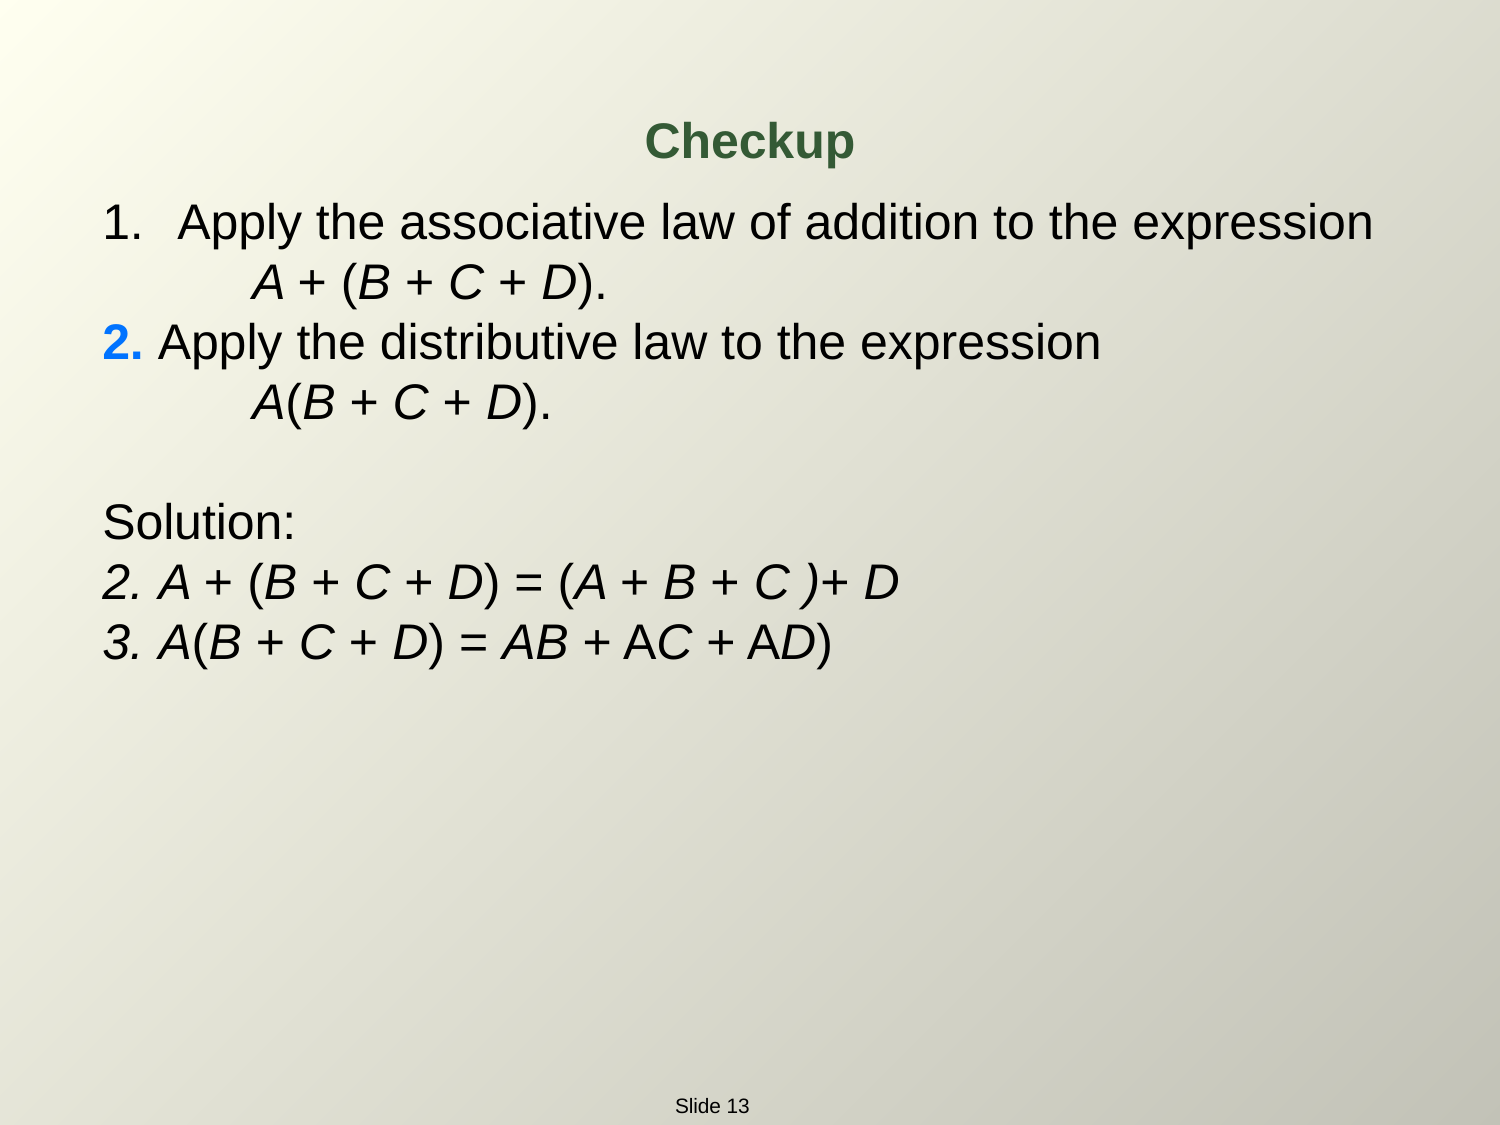

# Checkup
Apply the associative law of addition to the expression
	A + (B + C + D).
2. Apply the distributive law to the expression
	A(B + C + D).

Solution:
A + (B + C + D) = (A + B + C )+ D
A(B + C + D) = AB + AC + AD)